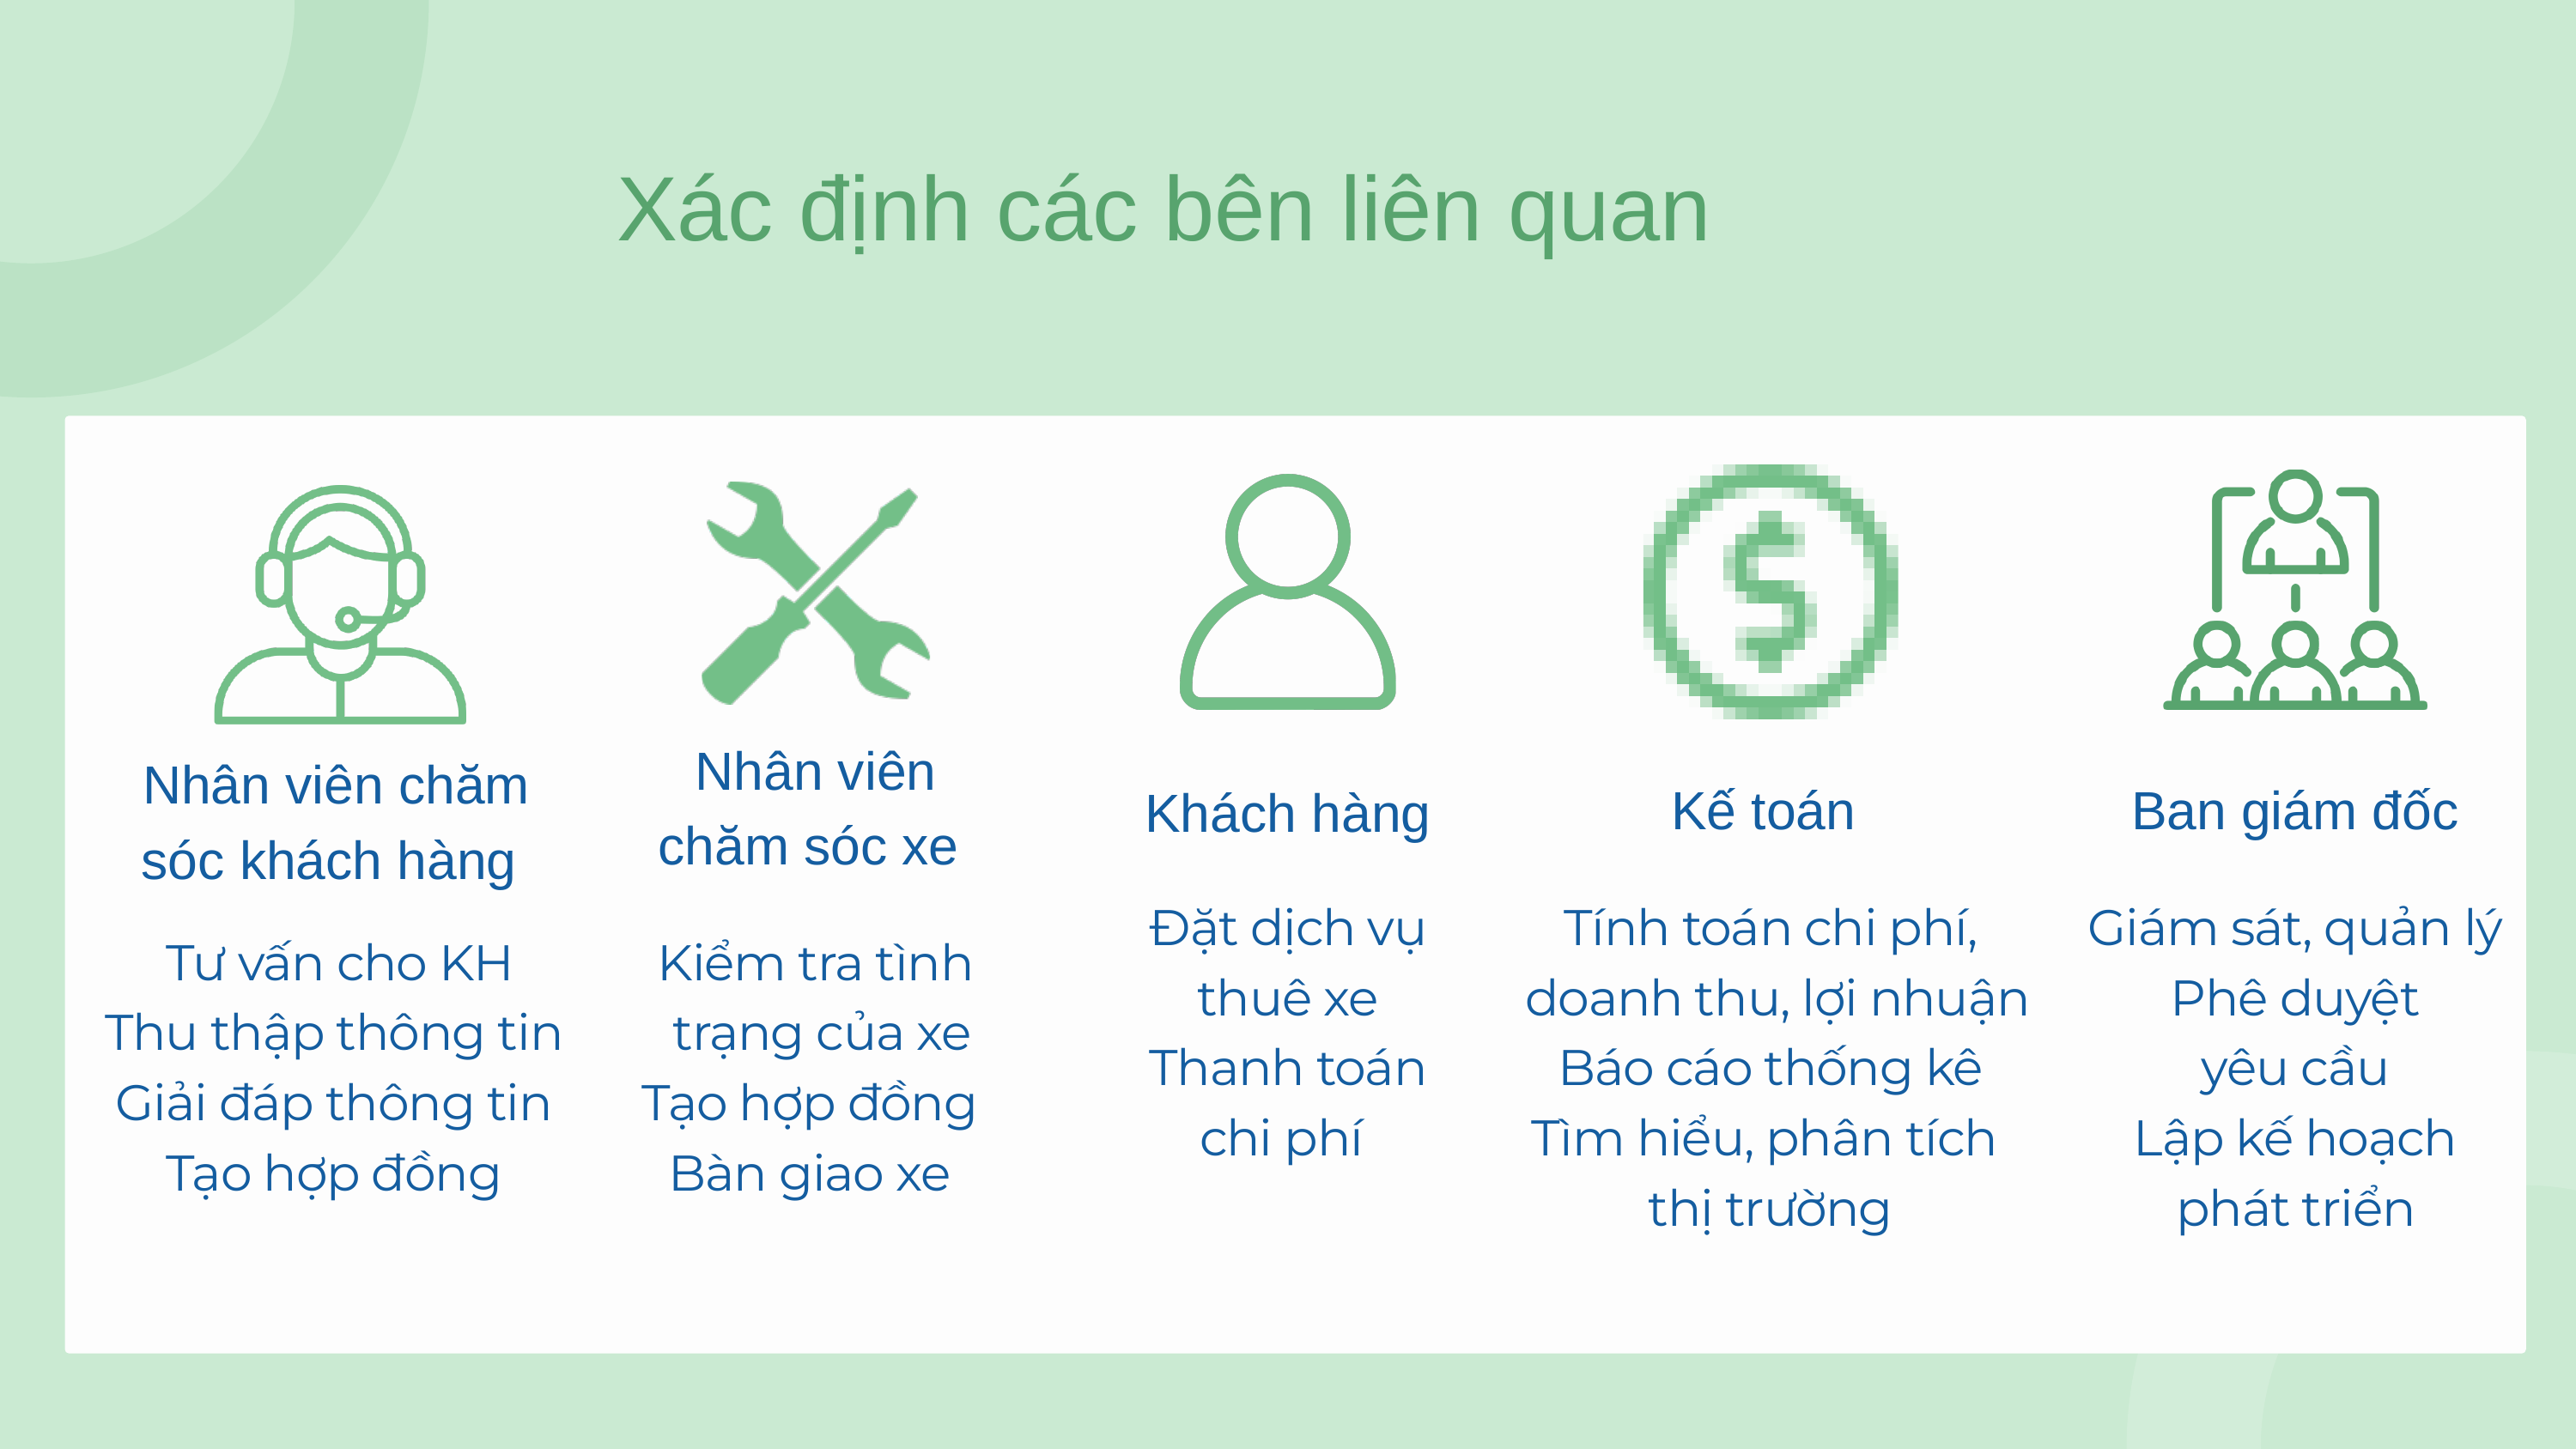

Xác định các bên liên quan

Nhân viên chăm sóc xe
Nhân viên chăm sóc khách hàng
Kế toán
Ban giám đốc
Khách hàng
Đặt dịch vụ thuê xe
Thanh toán chi phí
Tính toán chi phí,
 doanh thu, lợi nhuận
Báo cáo thống kê
Tìm hiểu, phân tích
thị trường
Giám sát, quản lý
Phê duyệt
 yêu cầu
Lập kế hoạch
 phát triển
Tư vấn cho KH
Thu thập thông tin
Giải đáp thông tin
Tạo hợp đồng
Kiểm tra tình
 trạng của xe
Tạo hợp đồng
Bàn giao xe